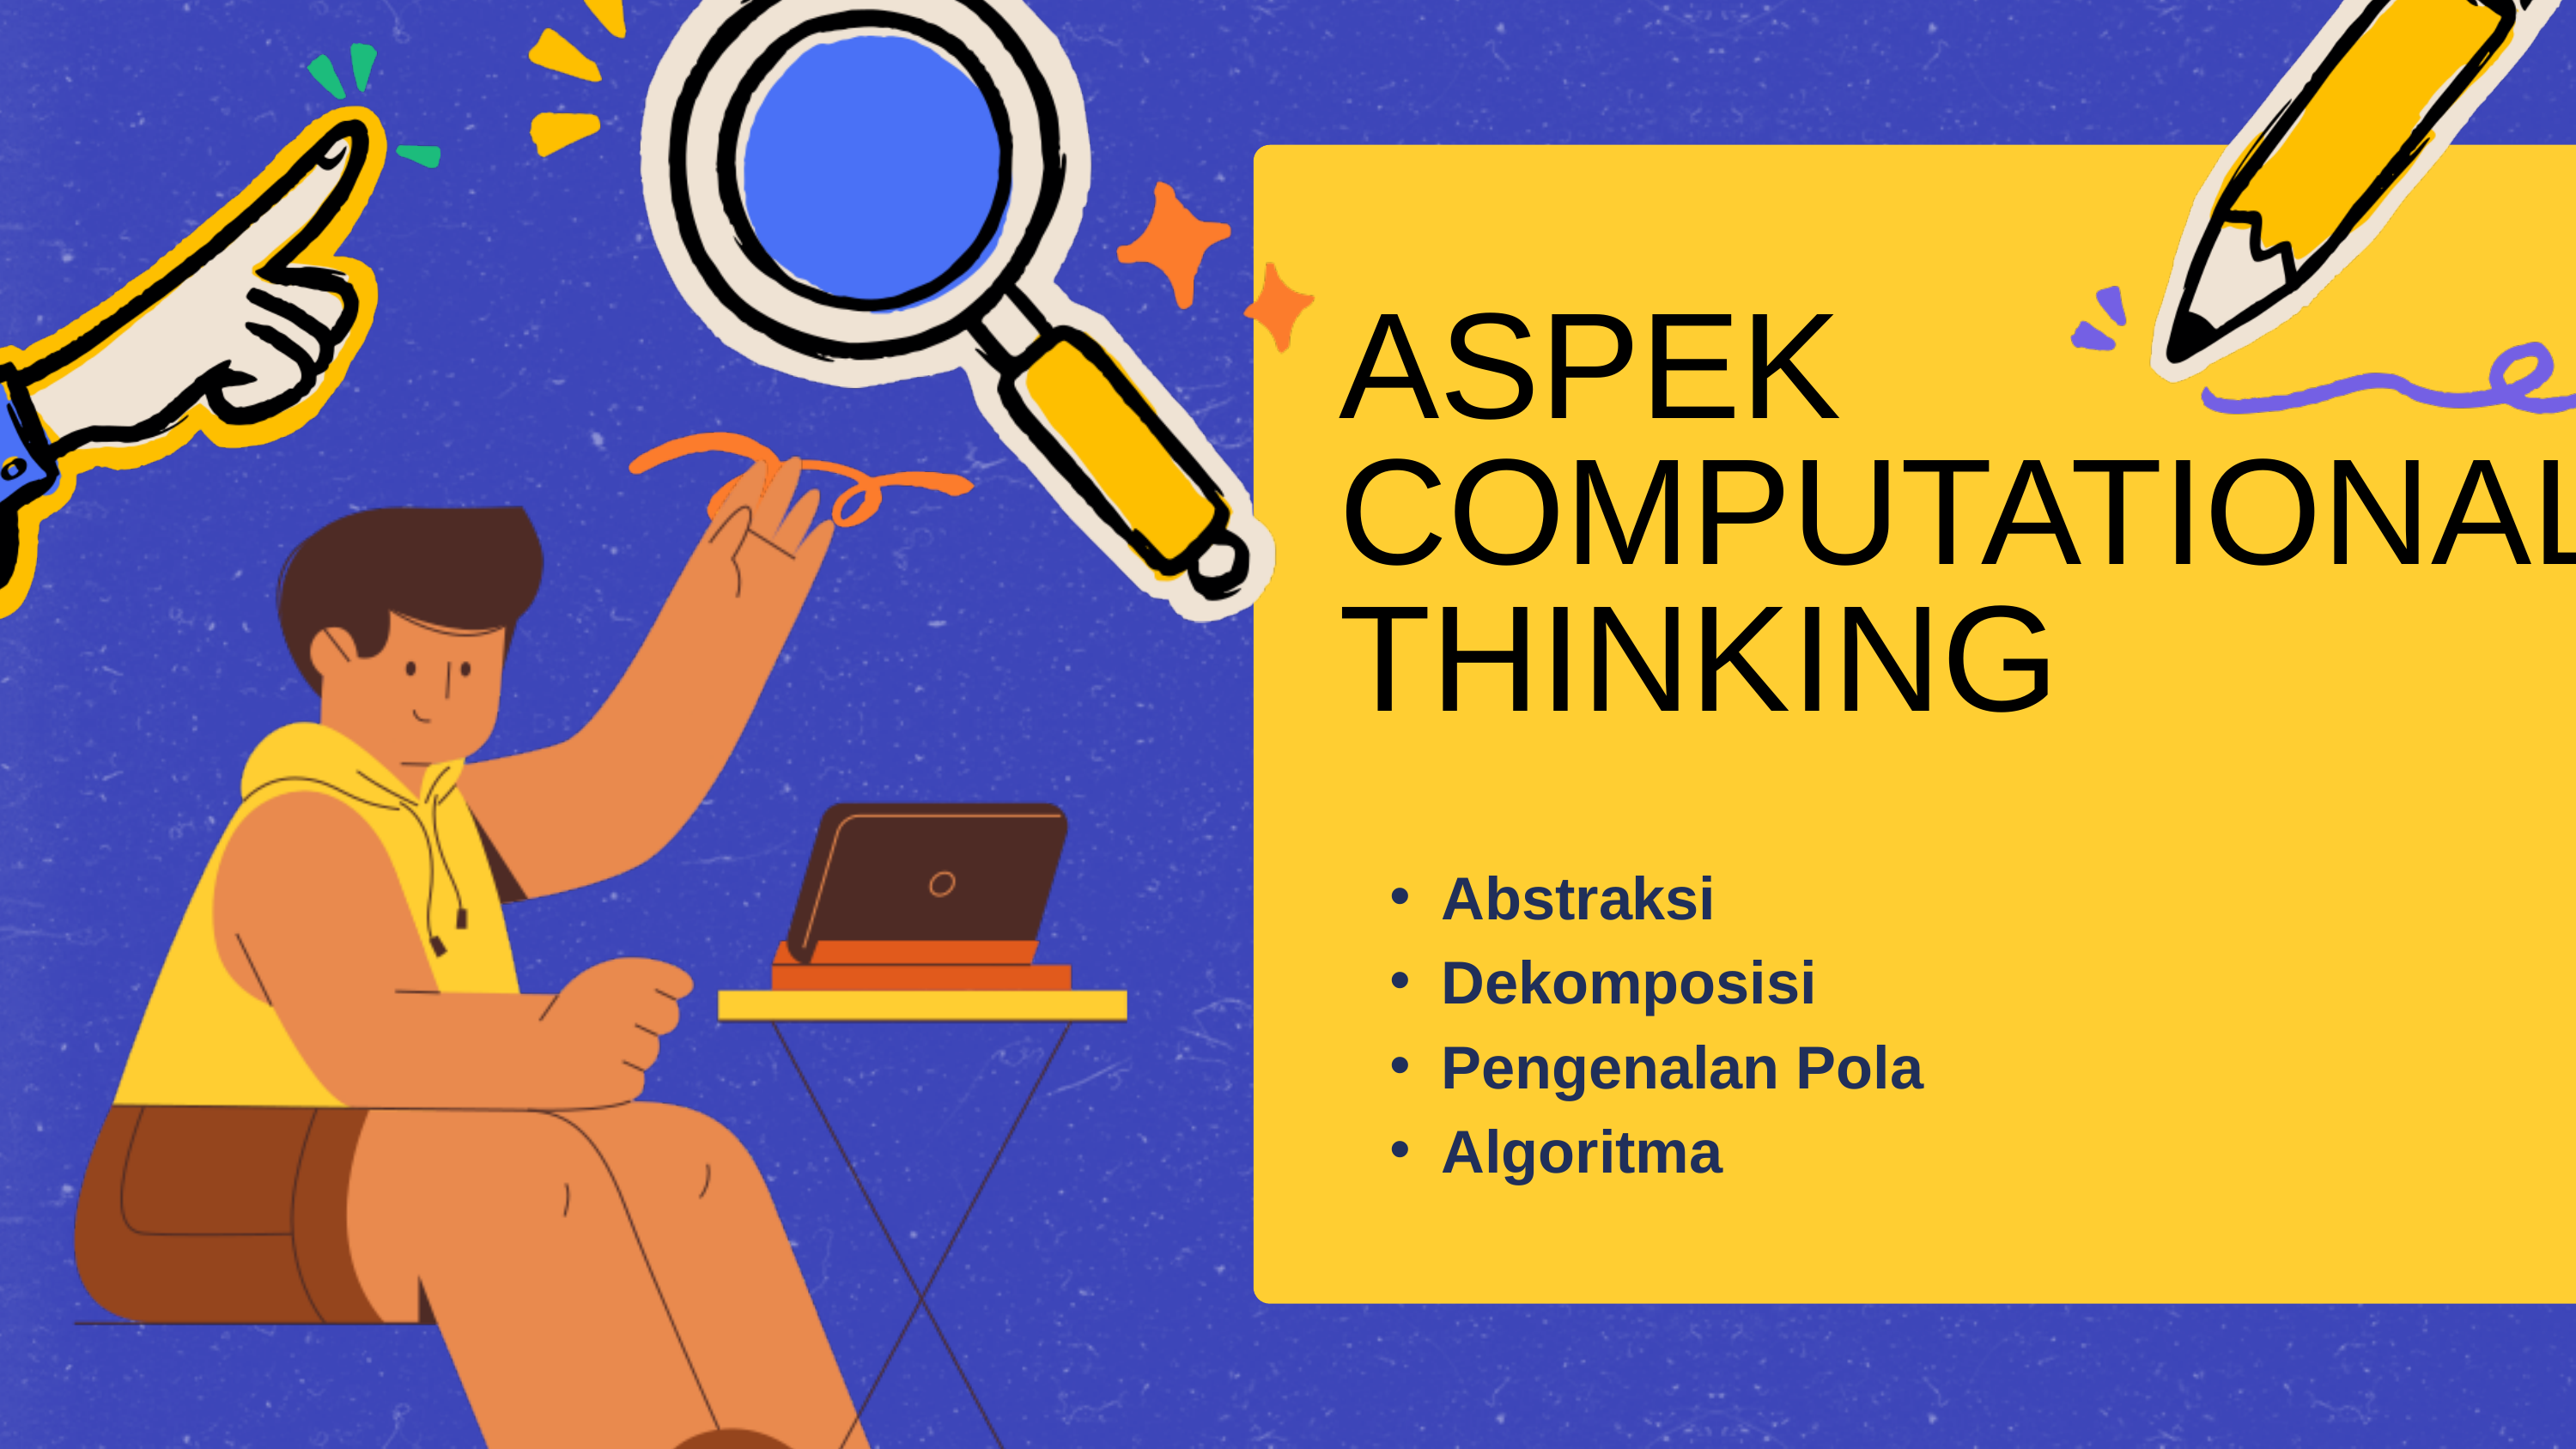

ASPEK COMPUTATIONAL THINKING

Abstraksi
Dekomposisi
Pengenalan Pola
Algoritma